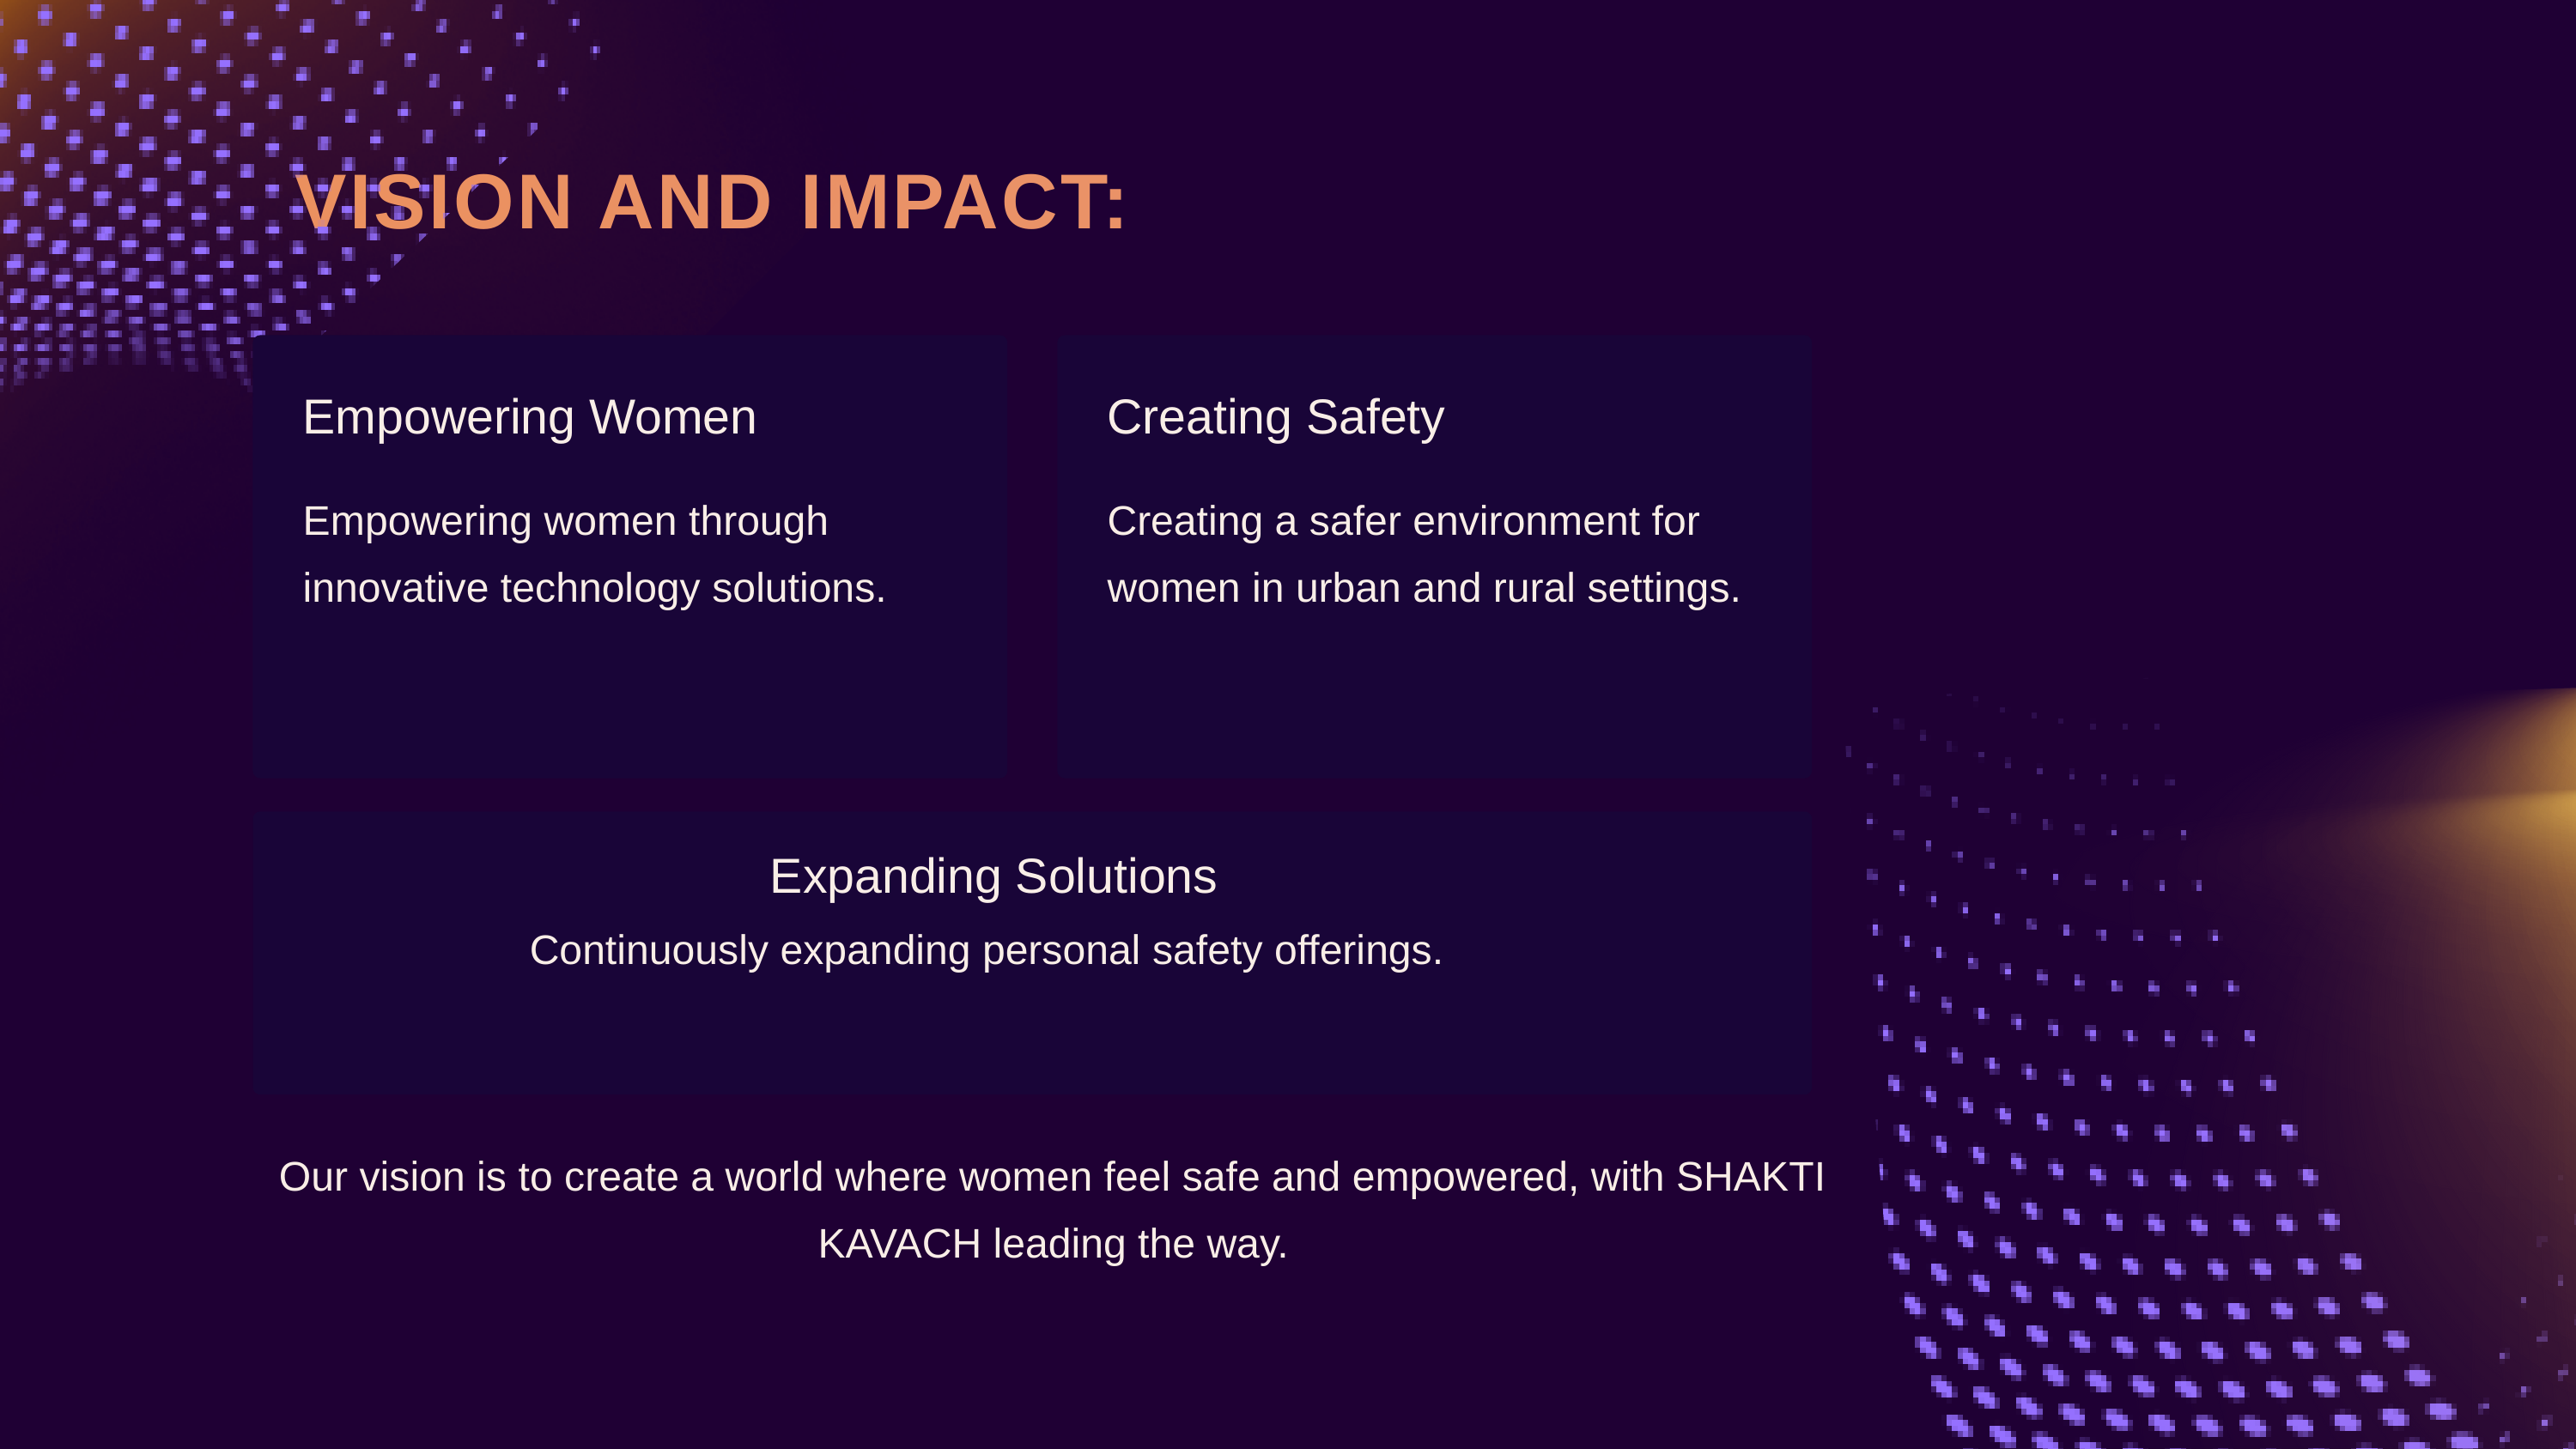

VISION AND IMPACT:

Empowering Women

Creating Safety

Empowering women through innovative technology solutions.

Creating a safer environment for women in urban and rural settings.

Expanding Solutions

Continuously expanding personal safety offerings.

Our vision is to create a world where women feel safe and empowered, with SHAKTI KAVACH leading the way.